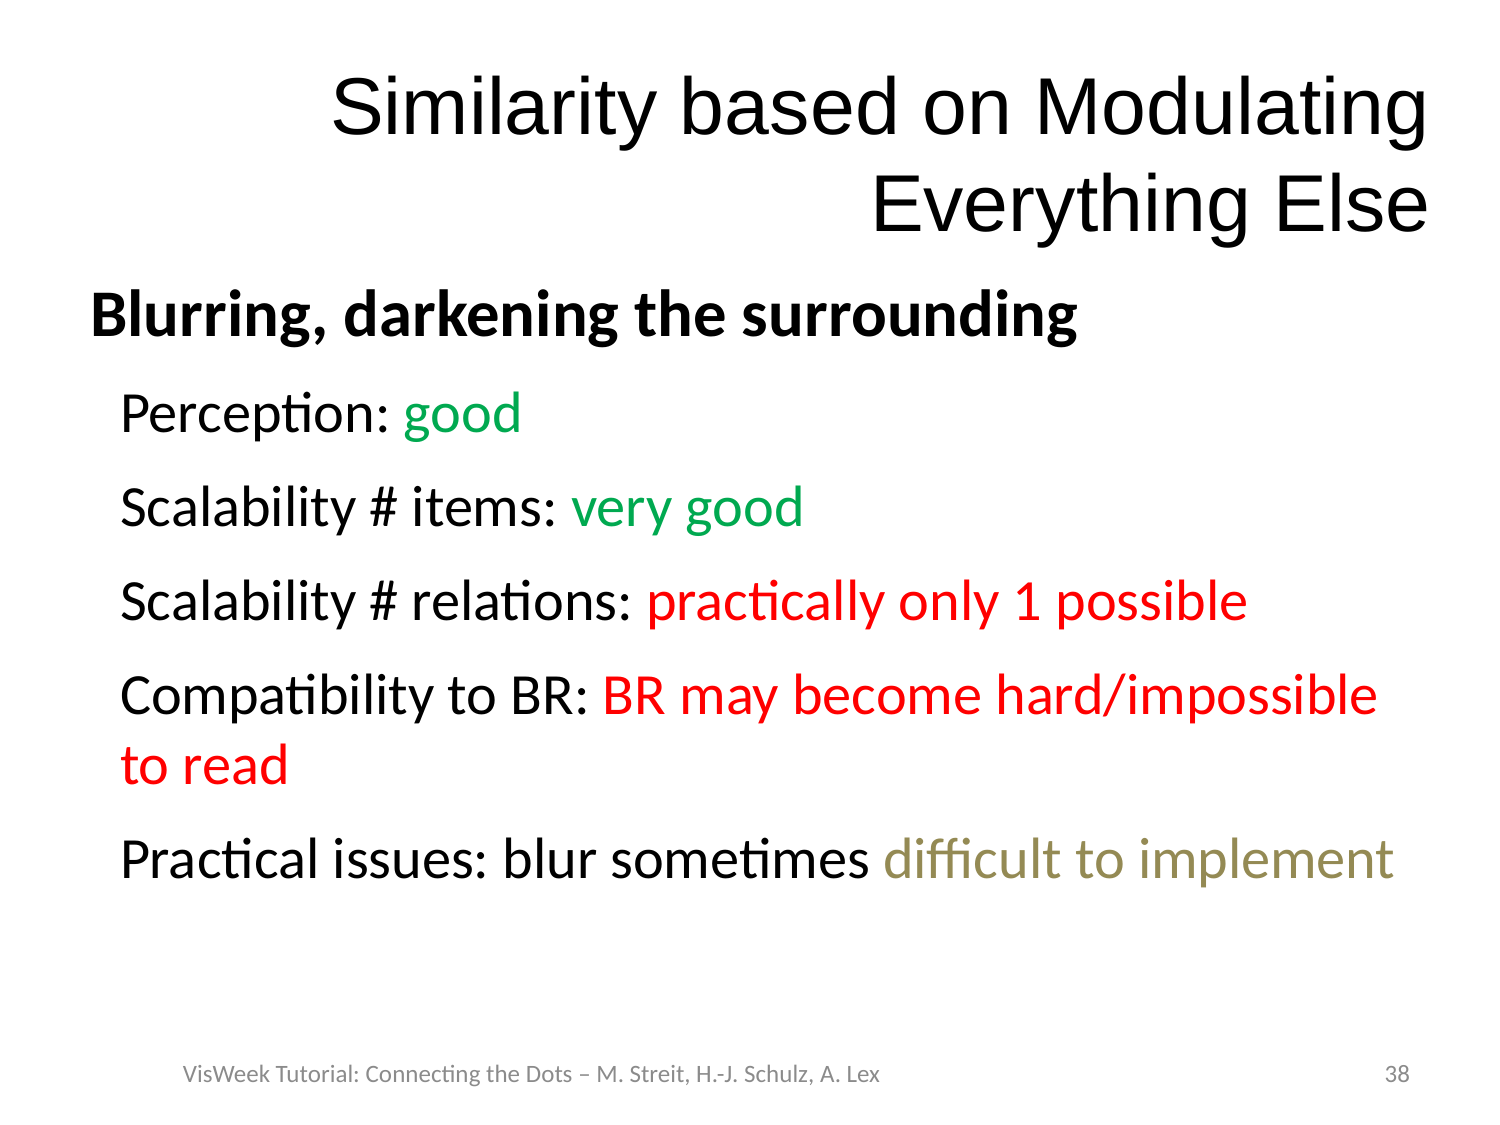

# Similarity based on Modulating Everything Else
Blurring, darkening the surrounding
Perception: good
Scalability # items: very good
Scalability # relations: practically only 1 possible
Compatibility to BR: BR may become hard/impossible to read
Practical issues: blur sometimes difficult to implement

VisWeek Tutorial: Connecting the Dots – M. Streit, H.-J. Schulz, A. Lex
38